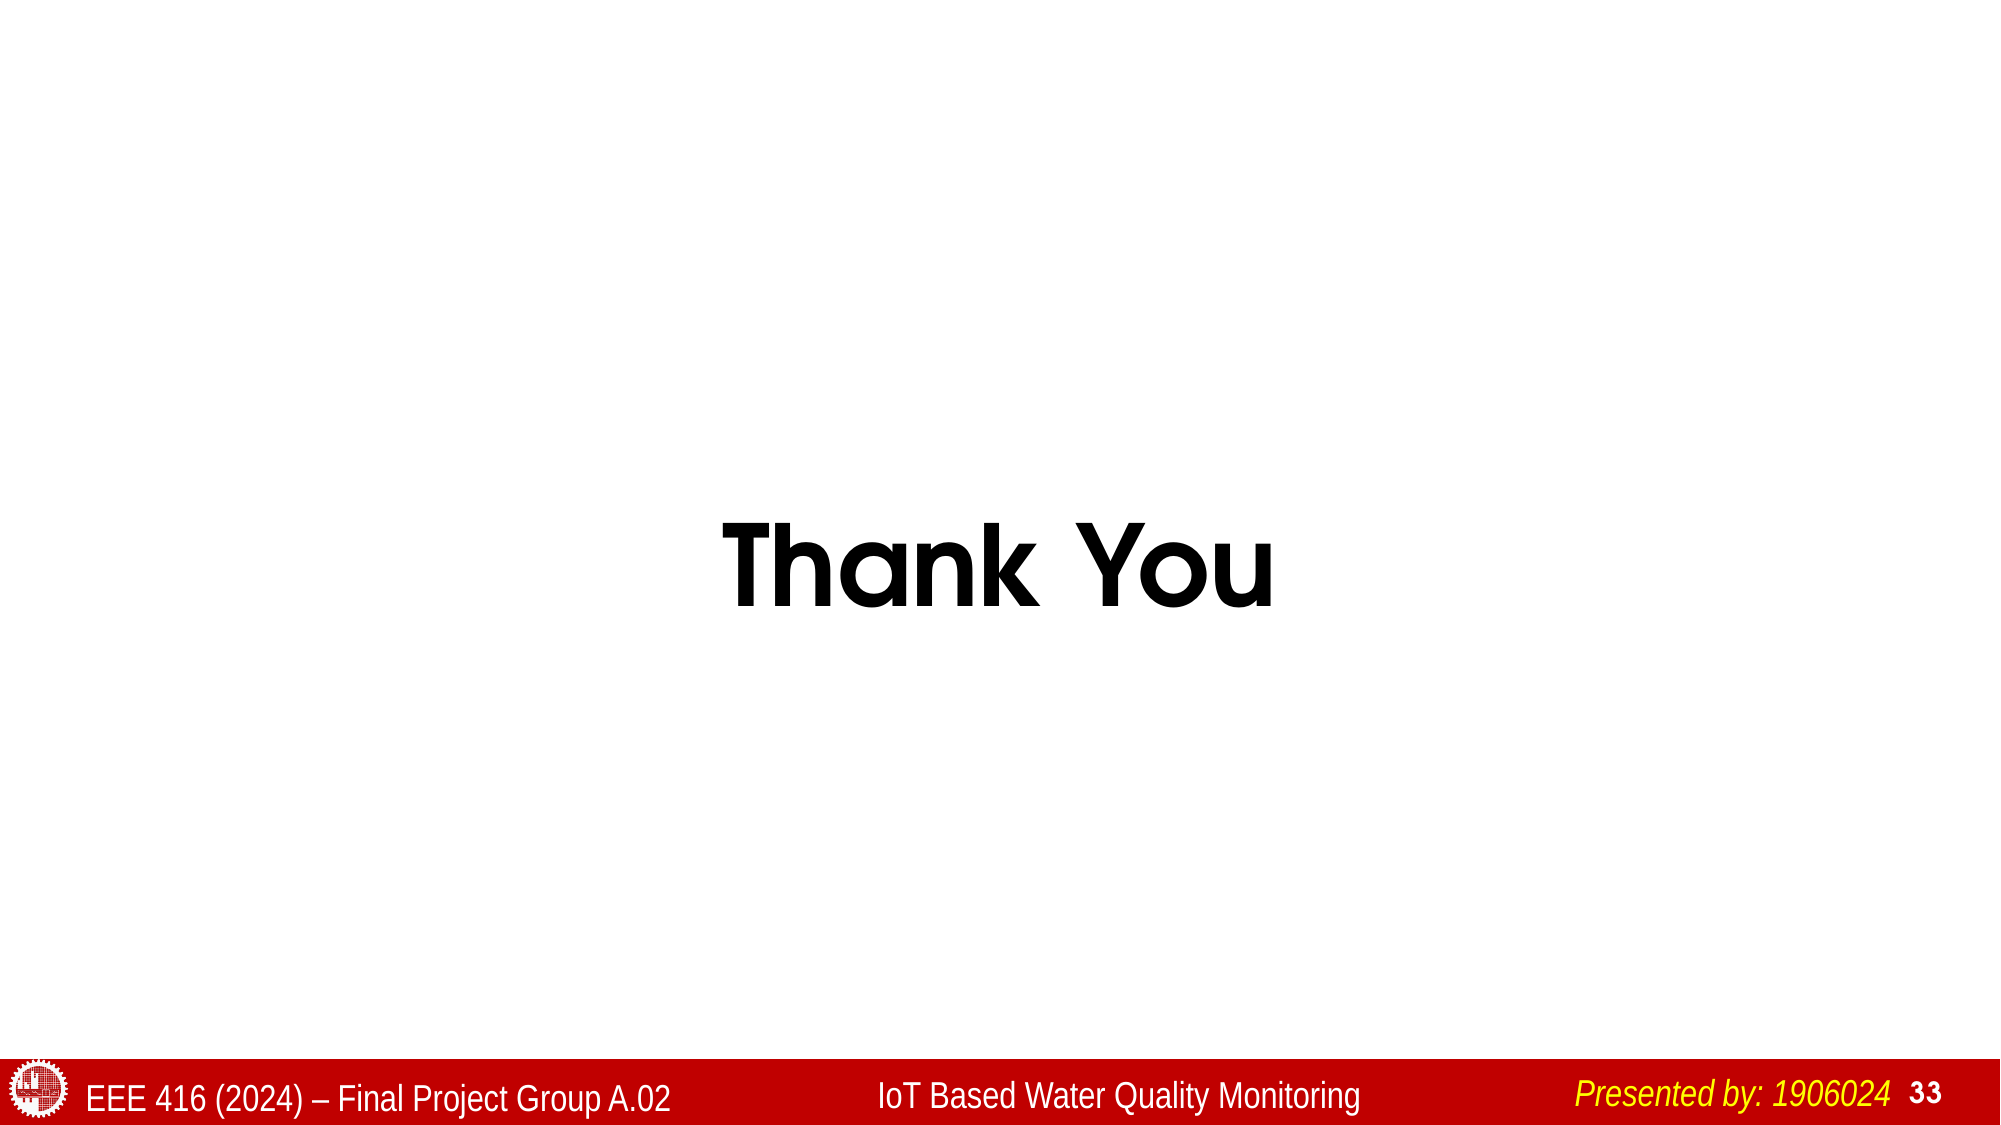

Thank You
Presented by: 1906024
IoT Based Water Quality Monitoring
EEE 416 (2024) – Final Project Group A.02
33